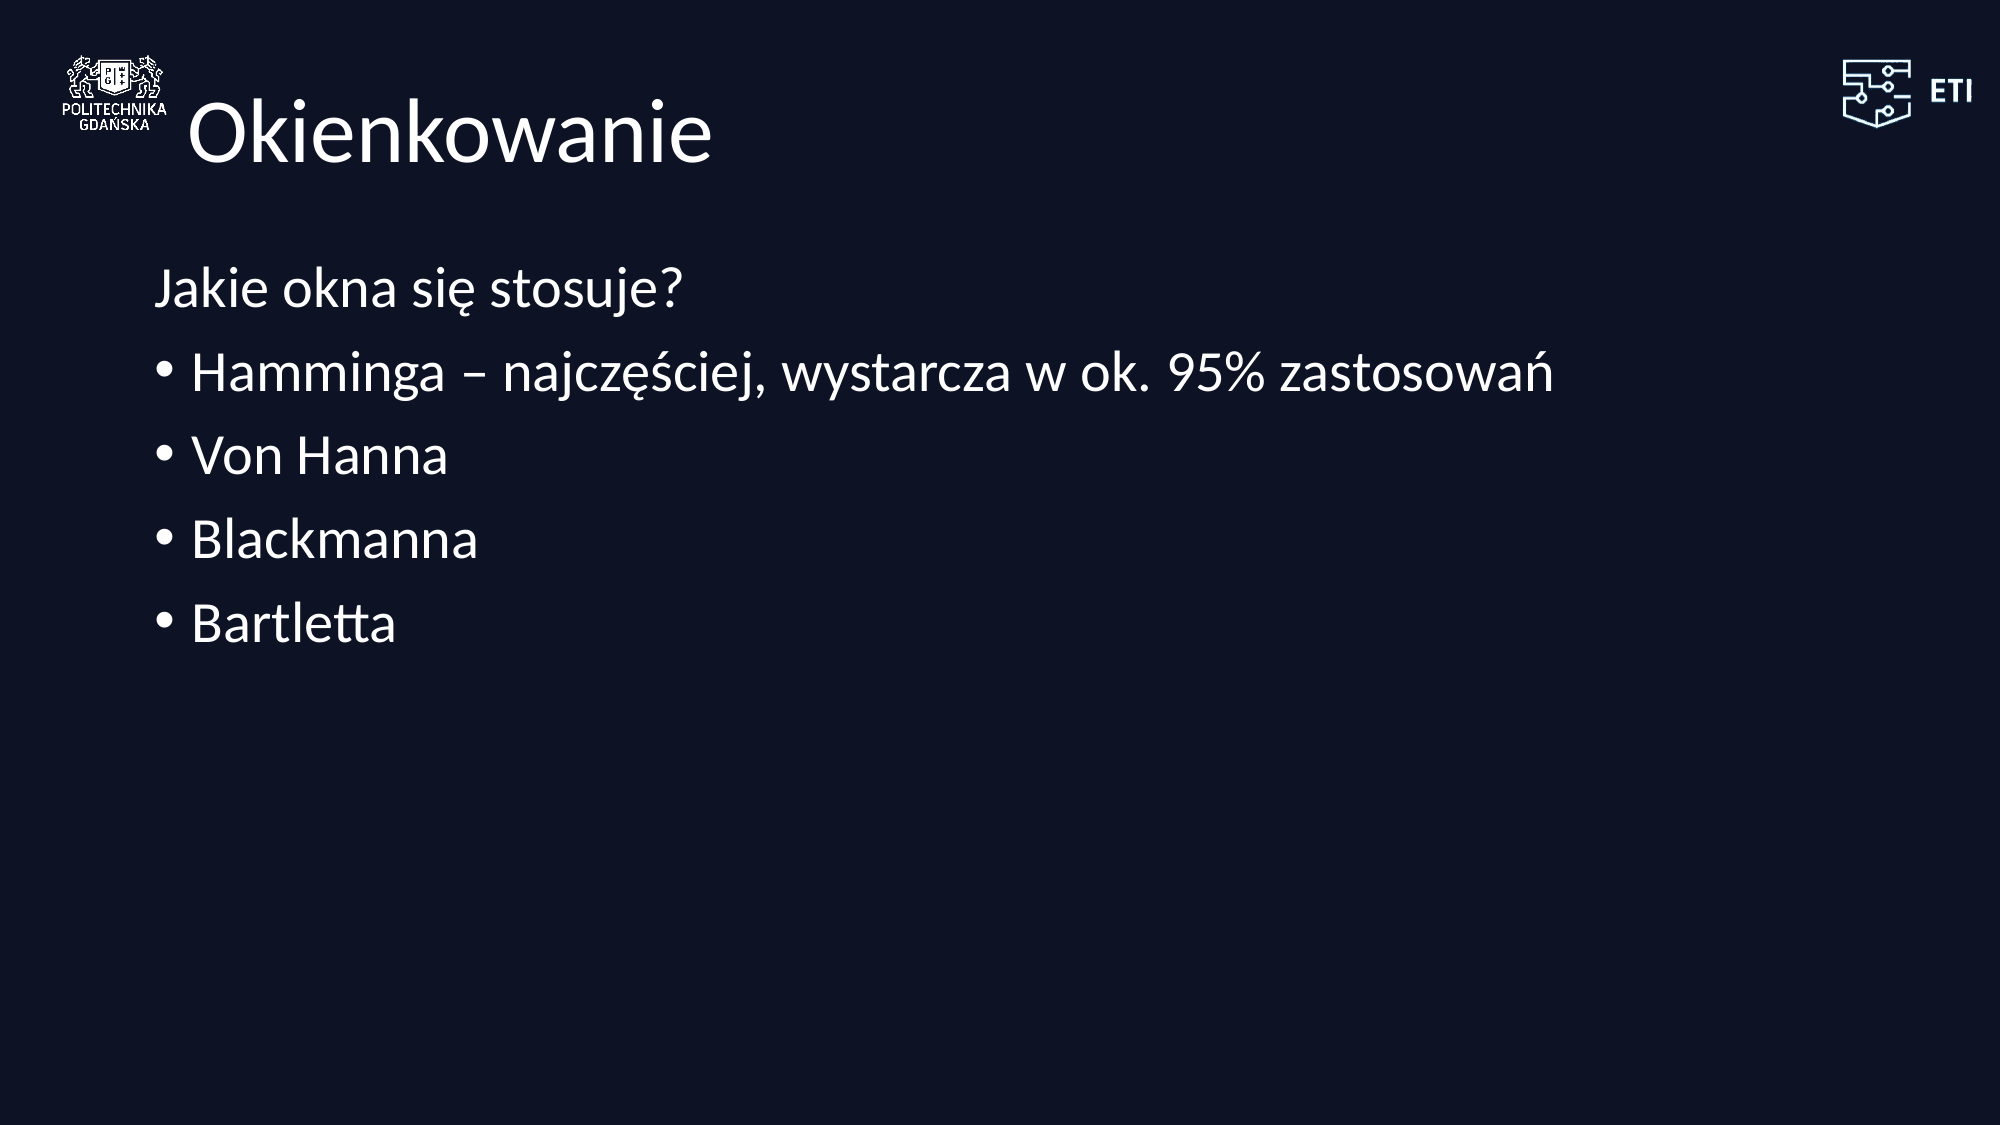

# Okienkowanie
Jakie okna się stosuje?
Hamminga – najczęściej, wystarcza w ok. 95% zastosowań
Von Hanna
Blackmanna
Bartletta